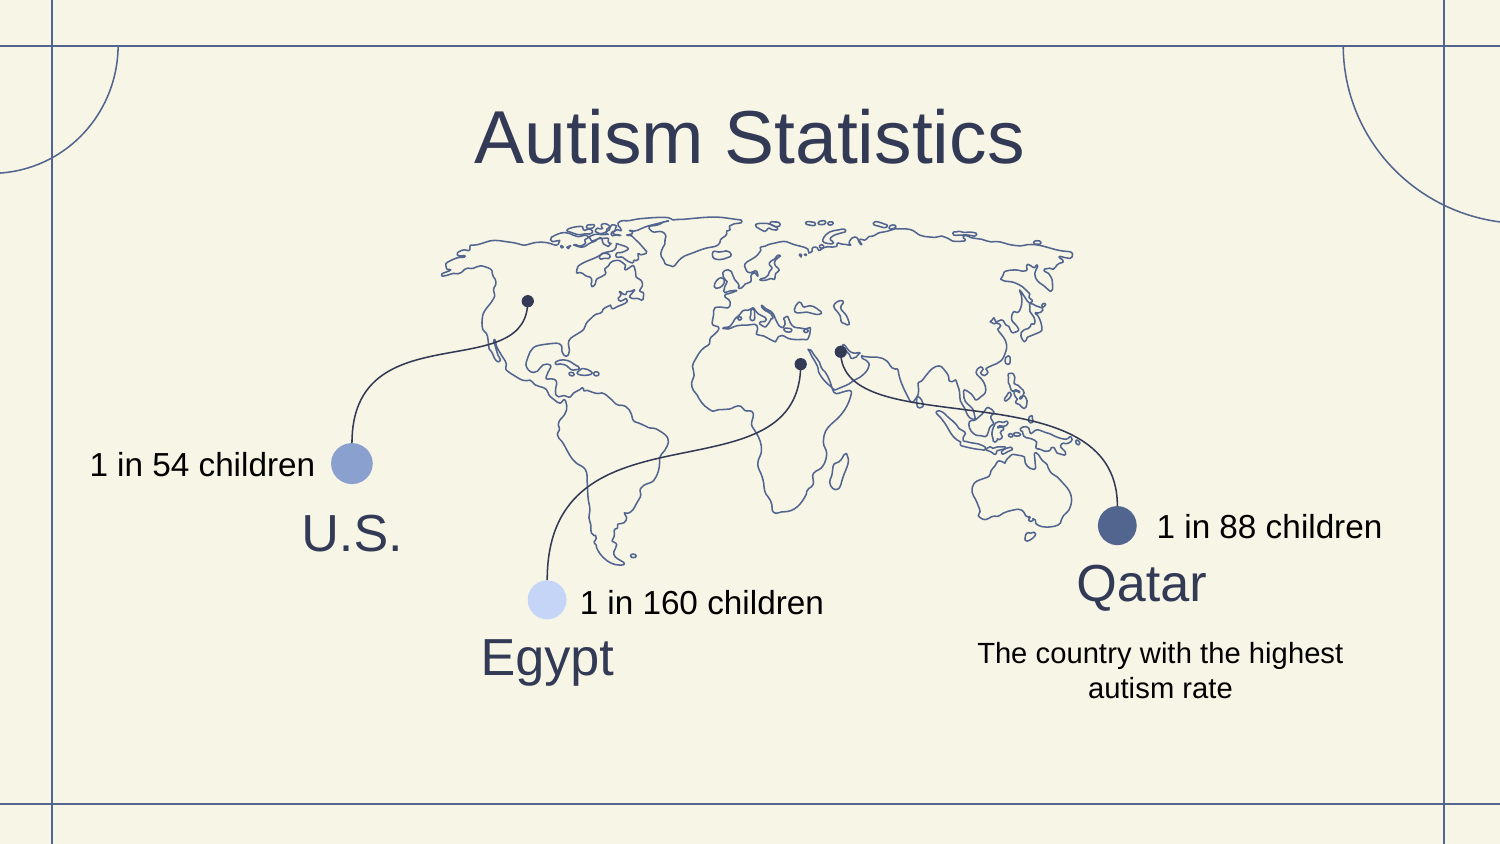

# Autism Statistics

1 in 54 children

1 in 88 children
U.S.

Qatar
1 in 160 children

The country with the highest autism rate
Egypt